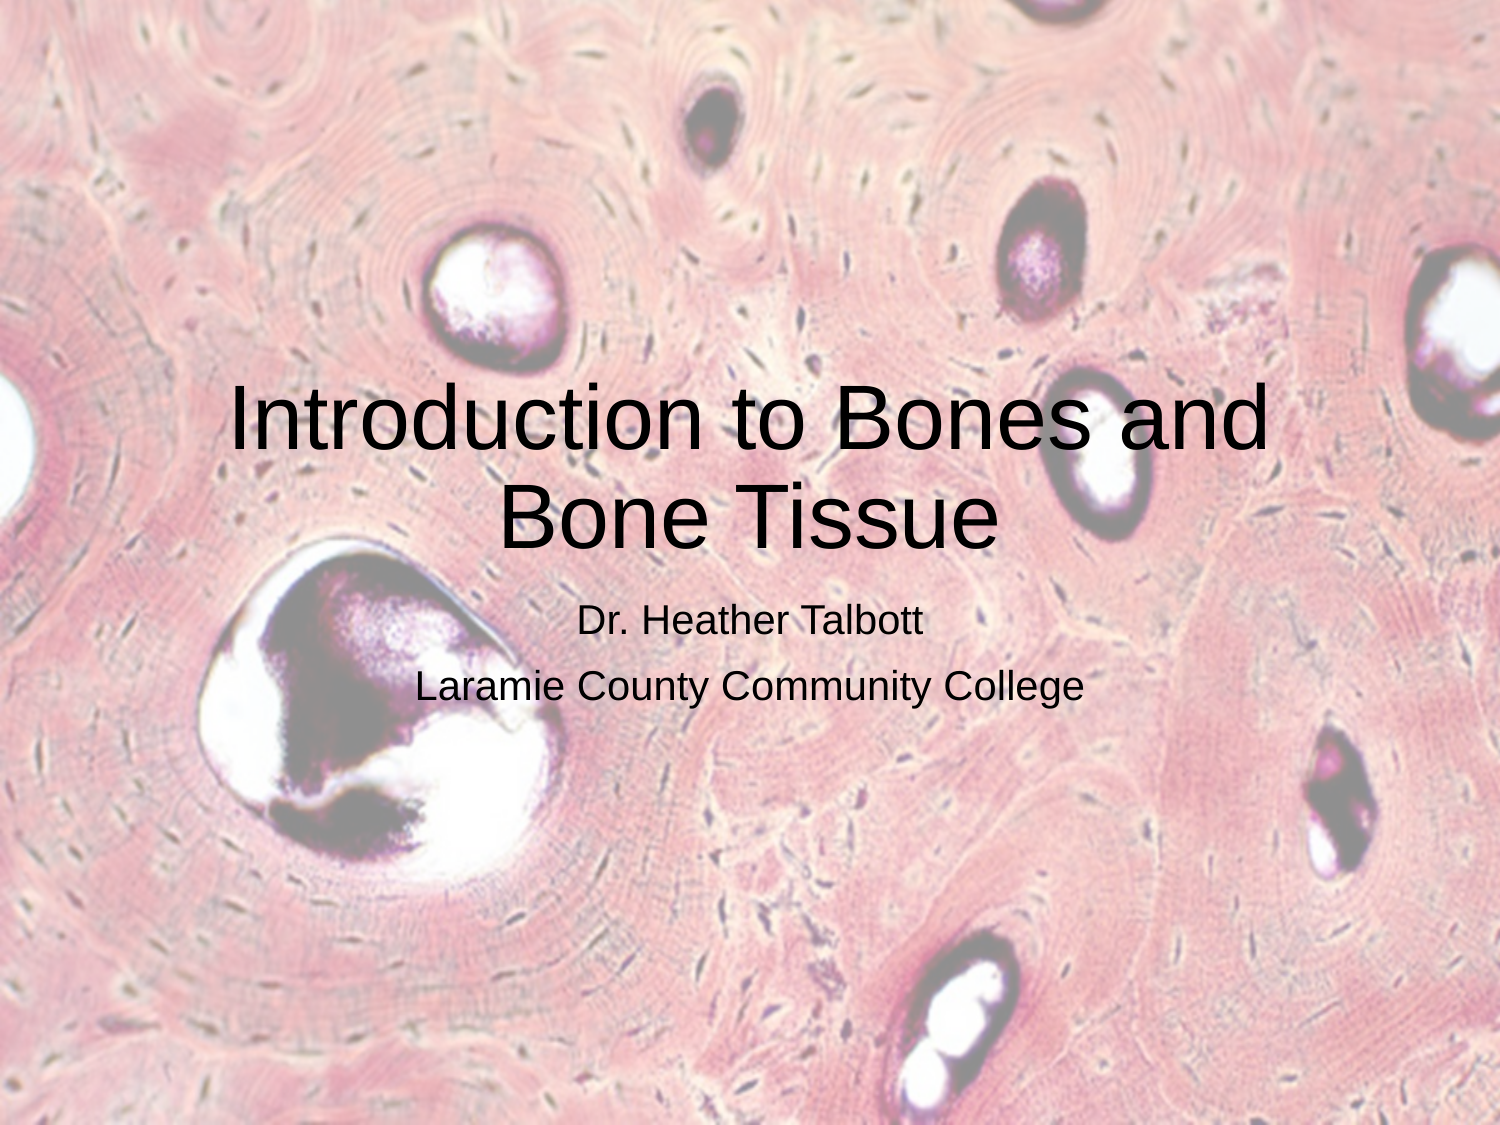

# Introduction to Bones and Bone Tissue
Dr. Heather Talbott
Laramie County Community College